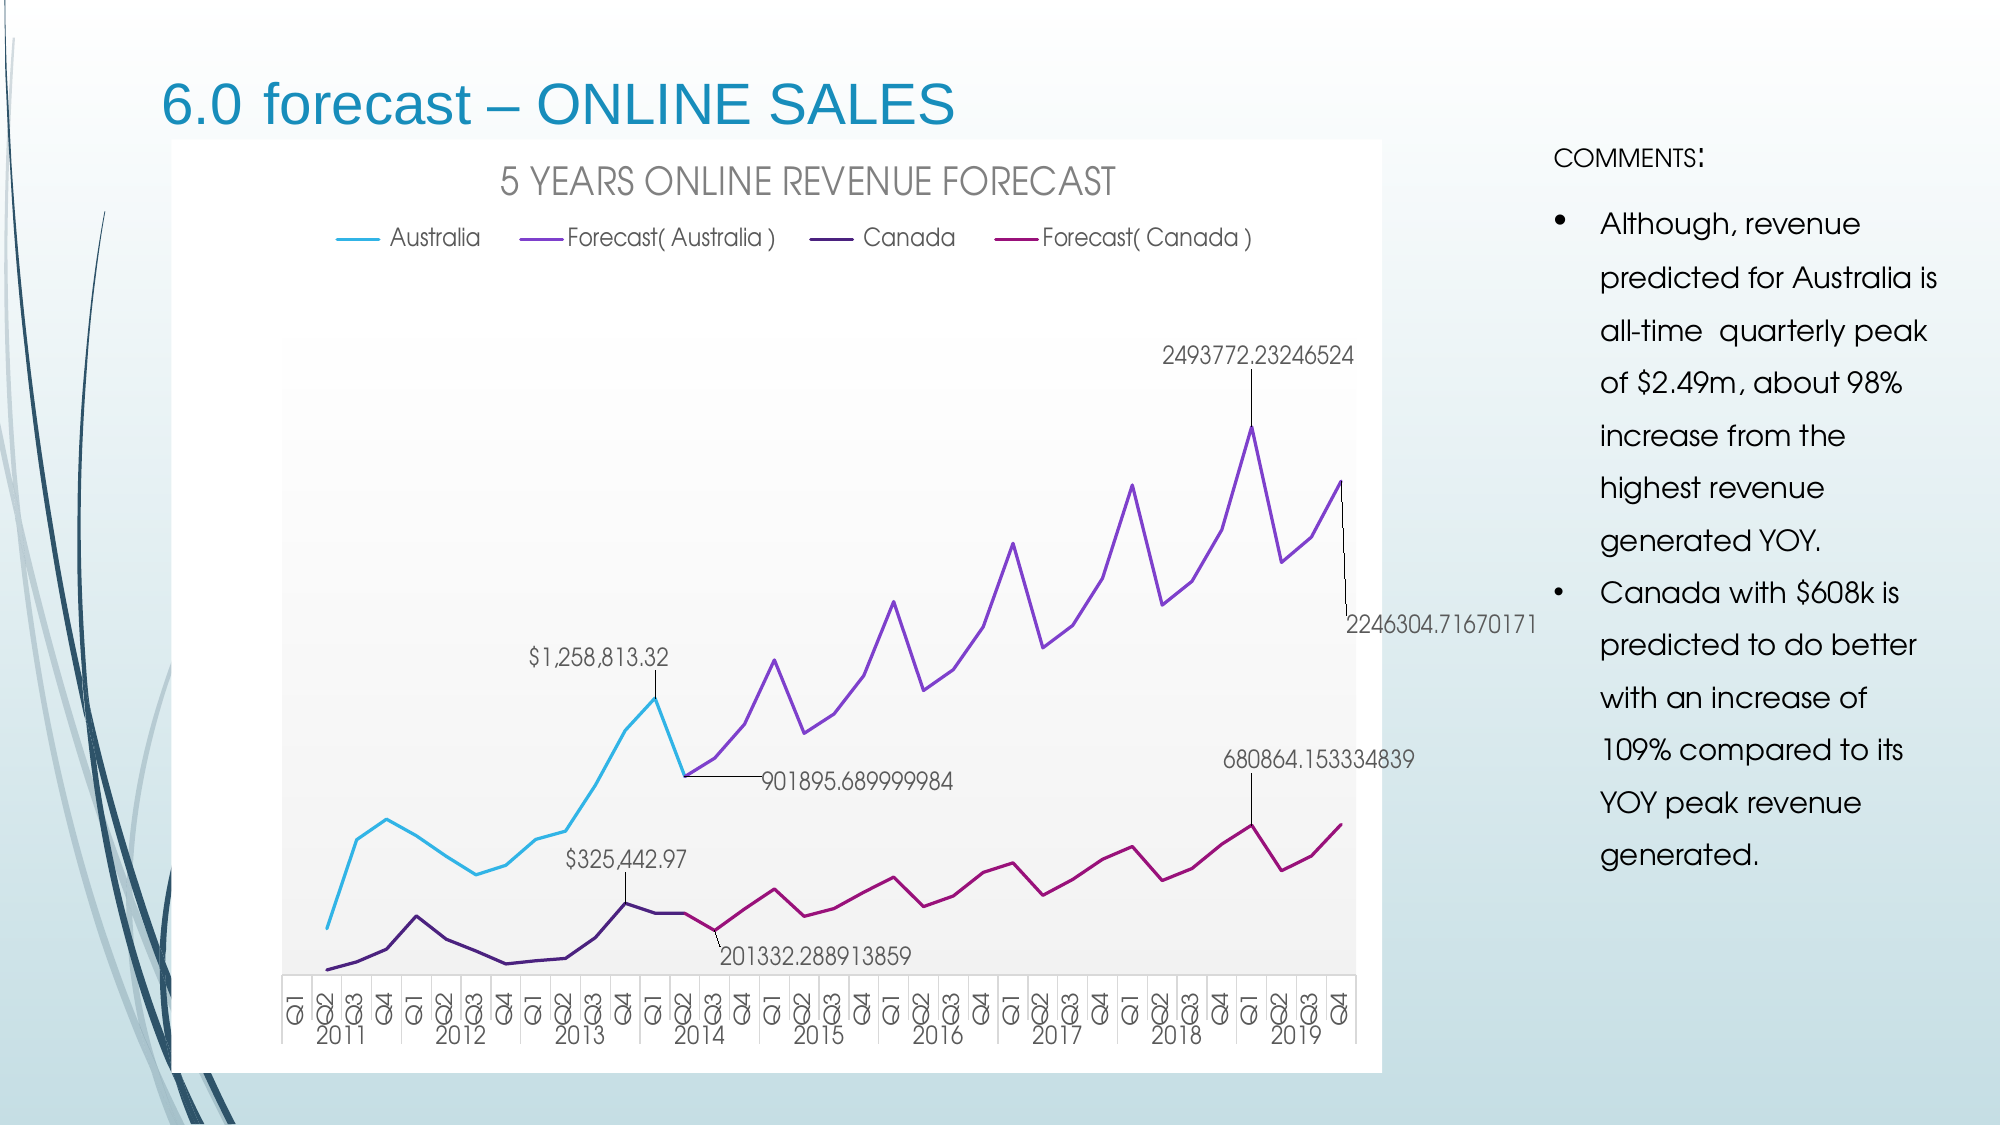

# 6.0 forecast – ONLINE SALES
COMMENTS:
﻿Although, revenue predicted for Australia is all-time  quarterly peak of $2.49m, about 98% increase from the highest revenue  generated YOY.
Canada with $608k is predicted to do better with an increase of 109% compared to its YOY peak revenue generated.

[unsupported chart]